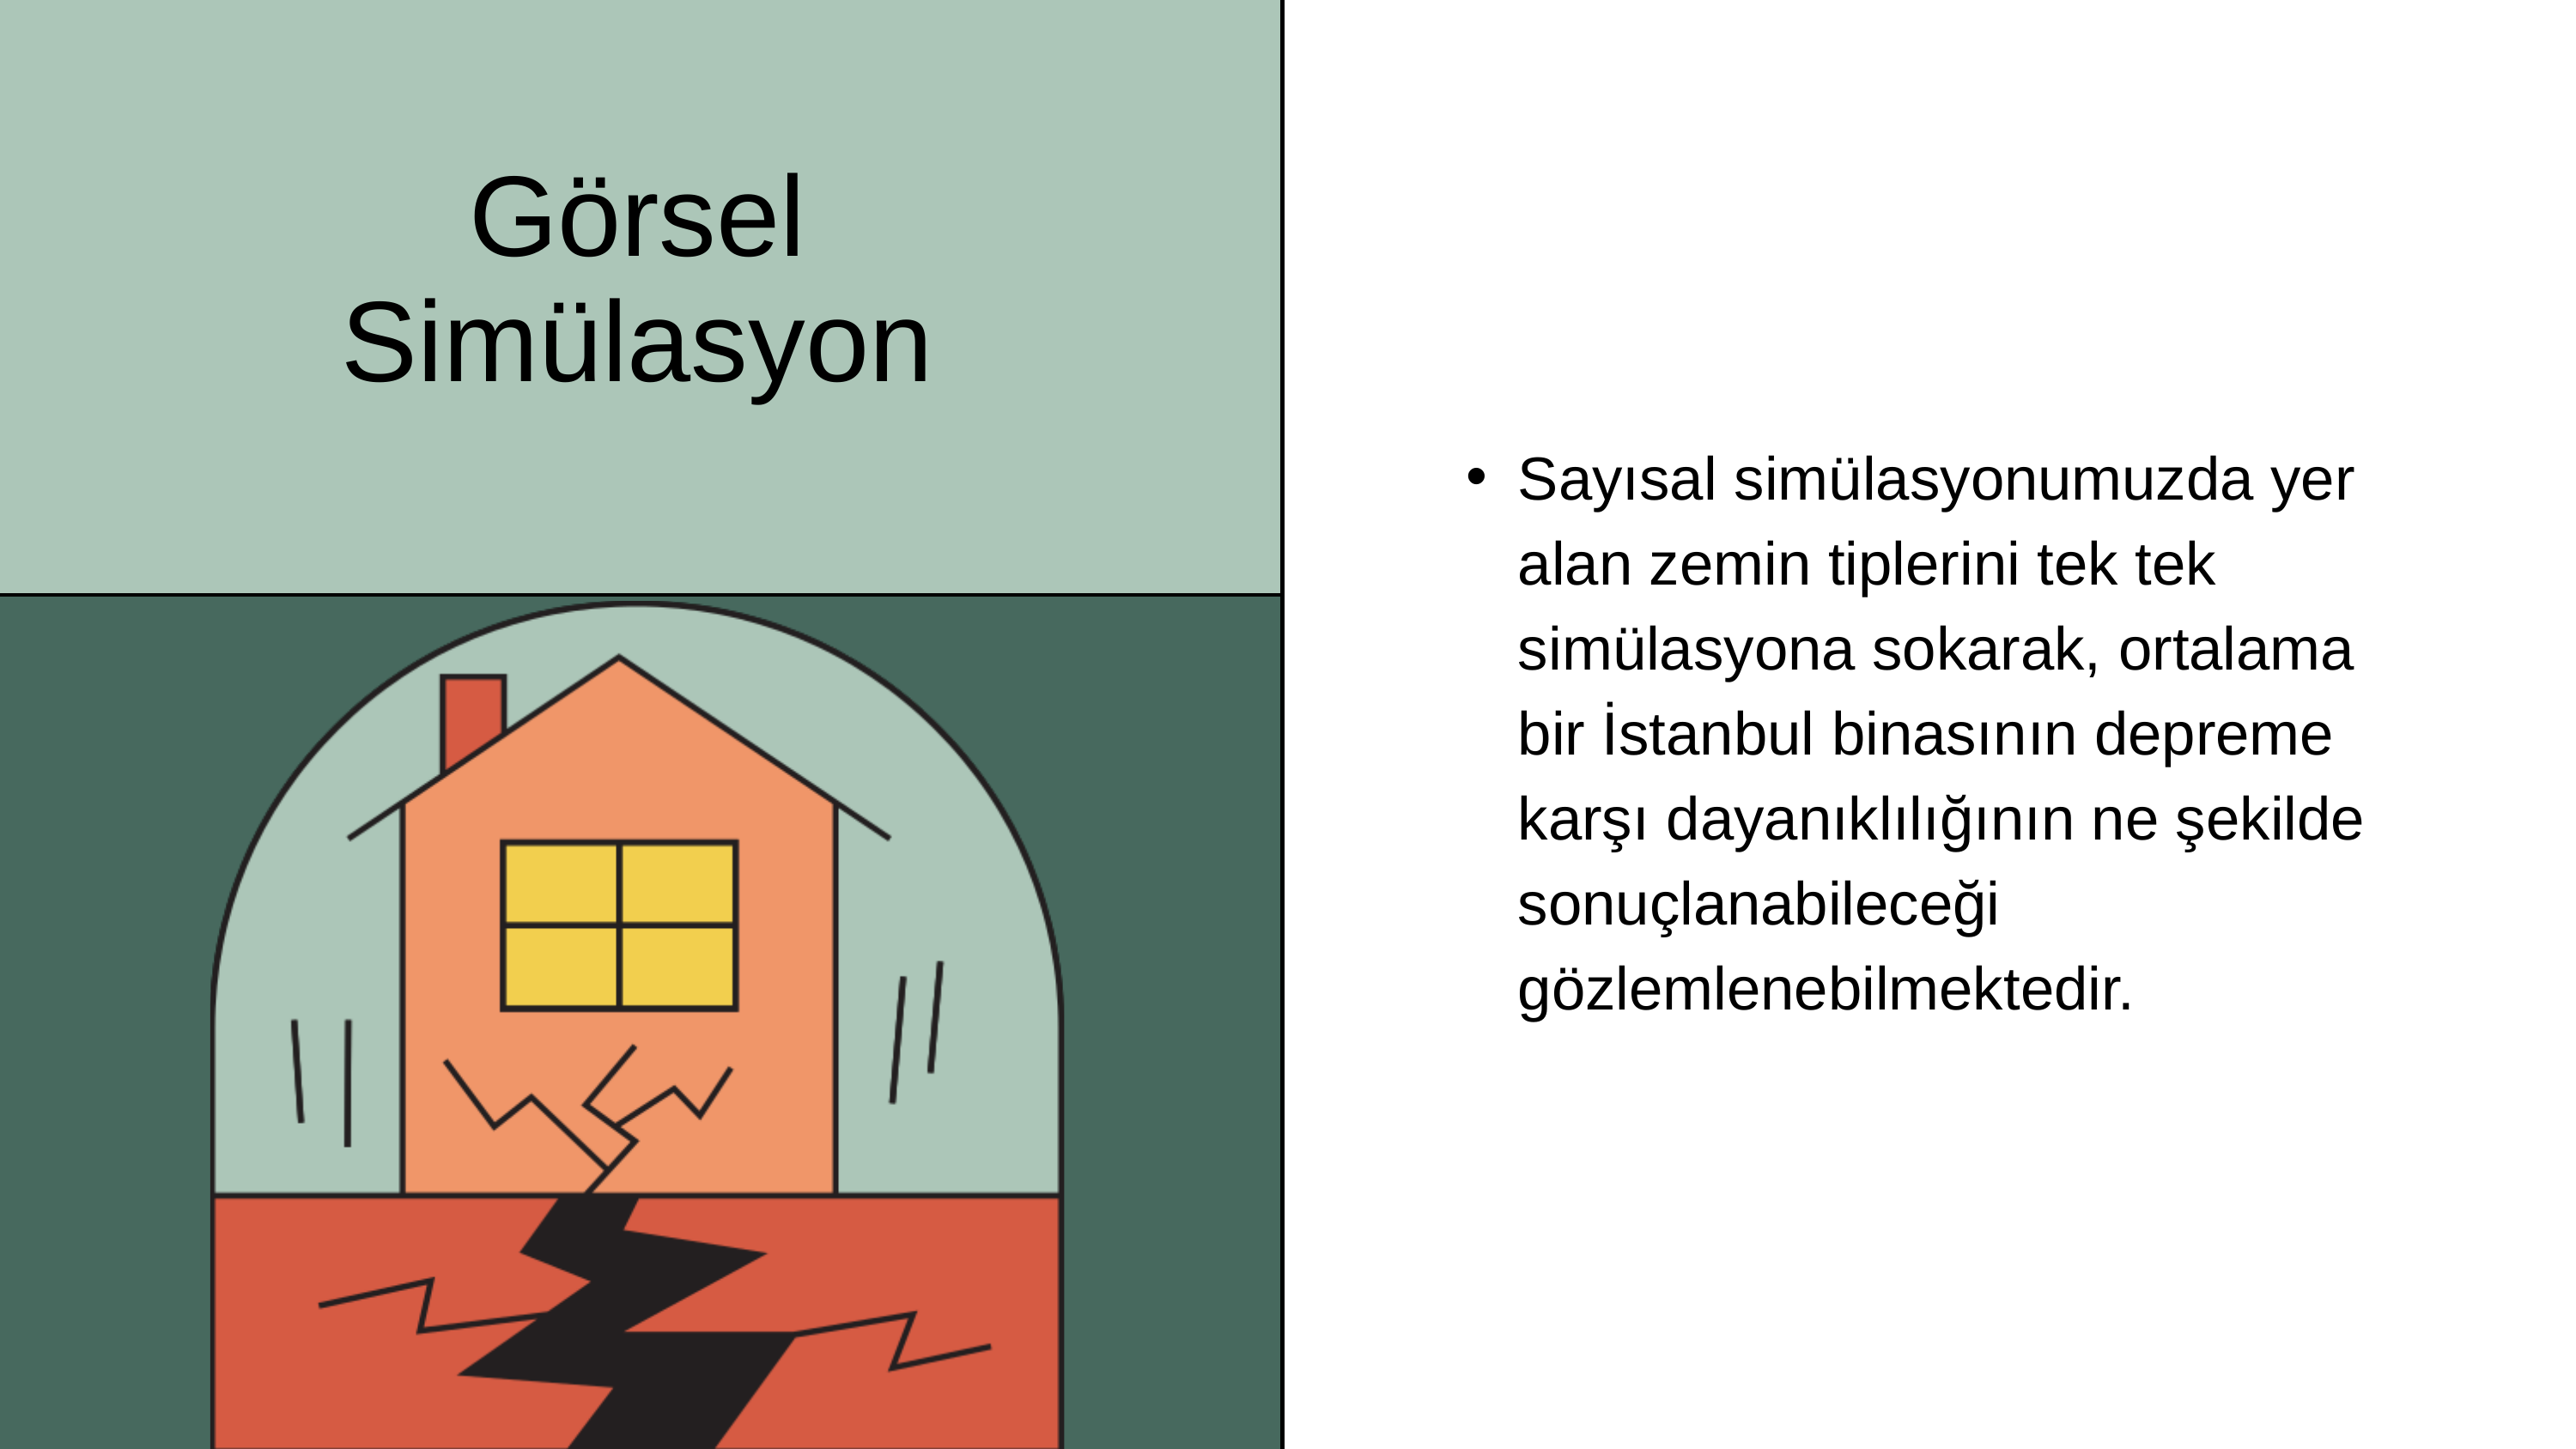

Görsel Simülasyon
Sayısal simülasyonumuzda yer alan zemin tiplerini tek tek simülasyona sokarak, ortalama bir İstanbul binasının depreme karşı dayanıklılığının ne şekilde sonuçlanabileceği gözlemlenebilmektedir.